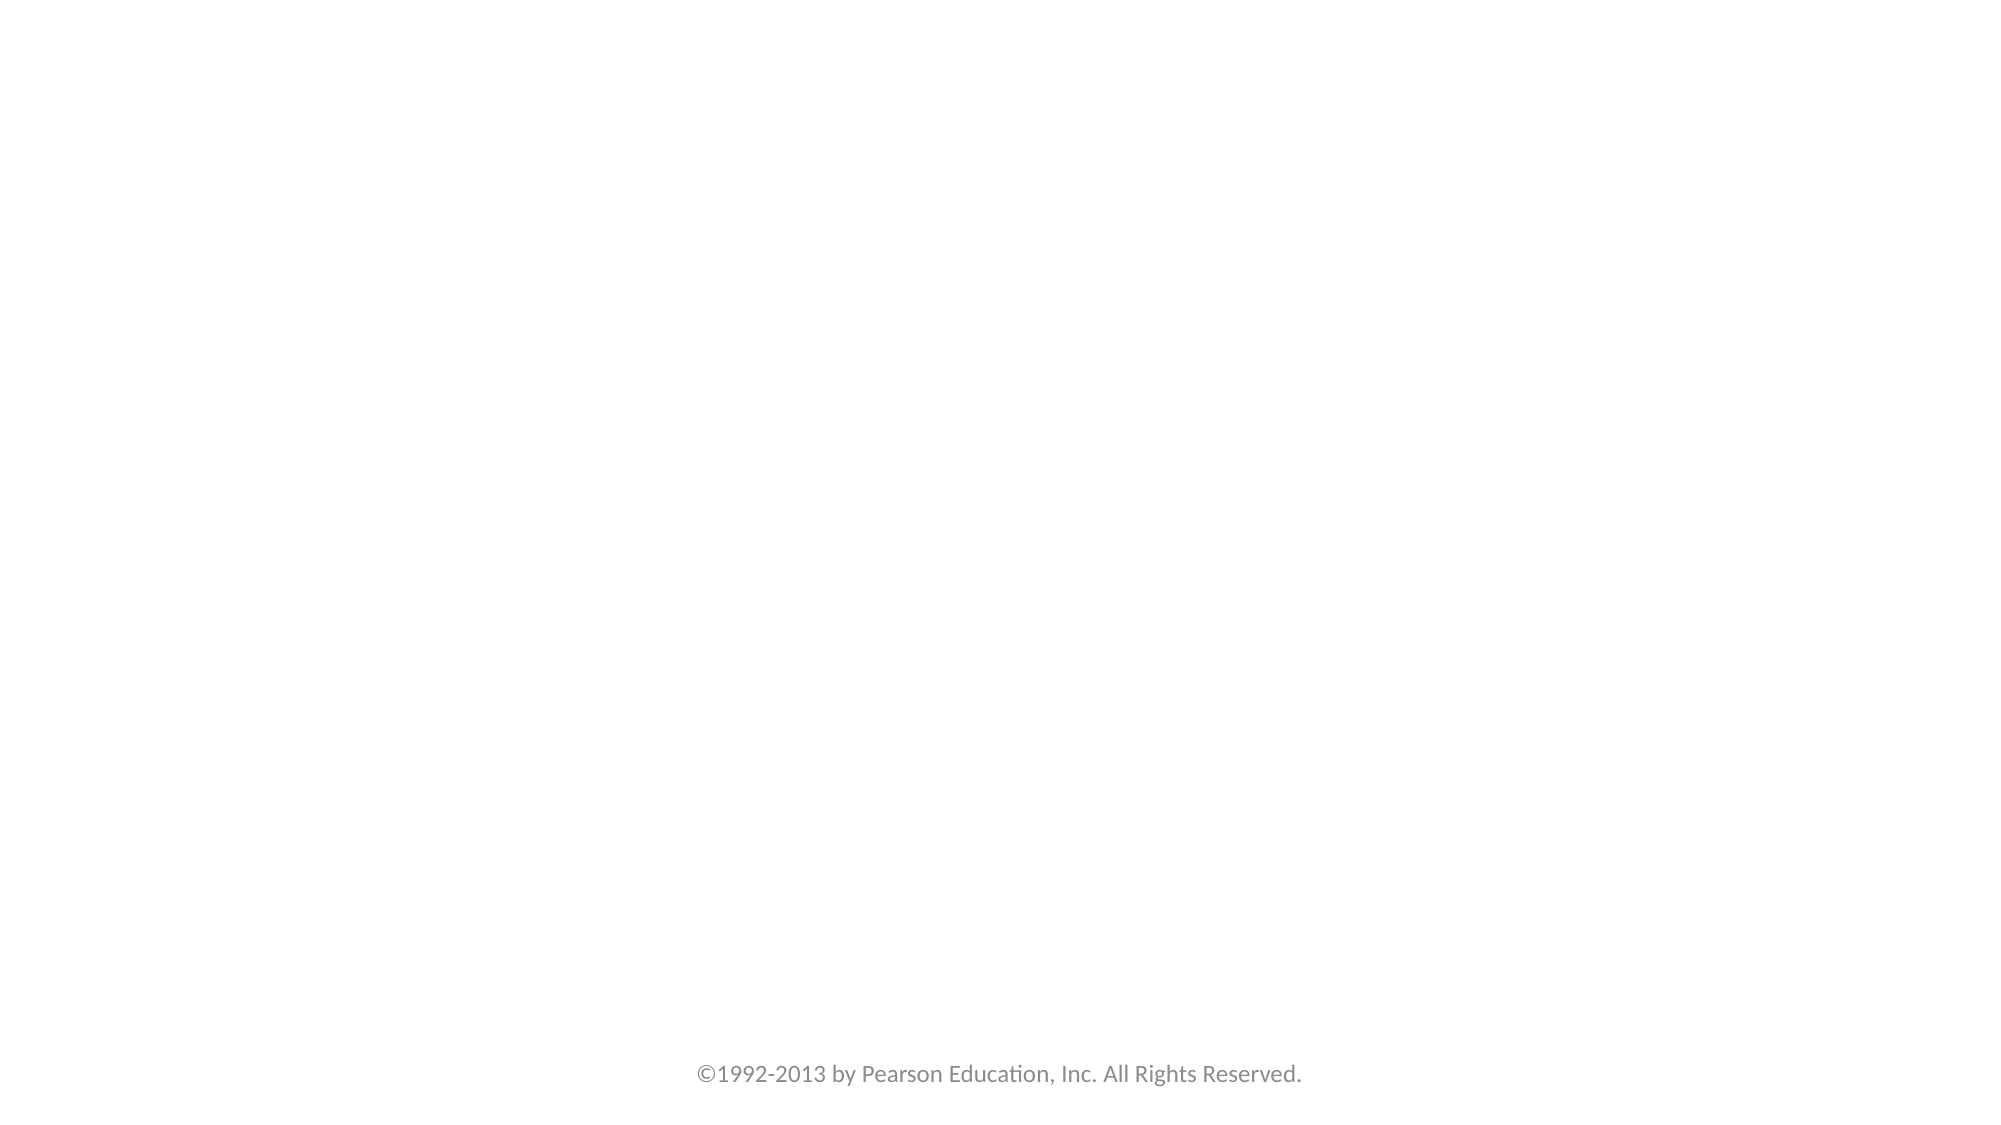

©1992-2013 by Pearson Education, Inc. All Rights Reserved.